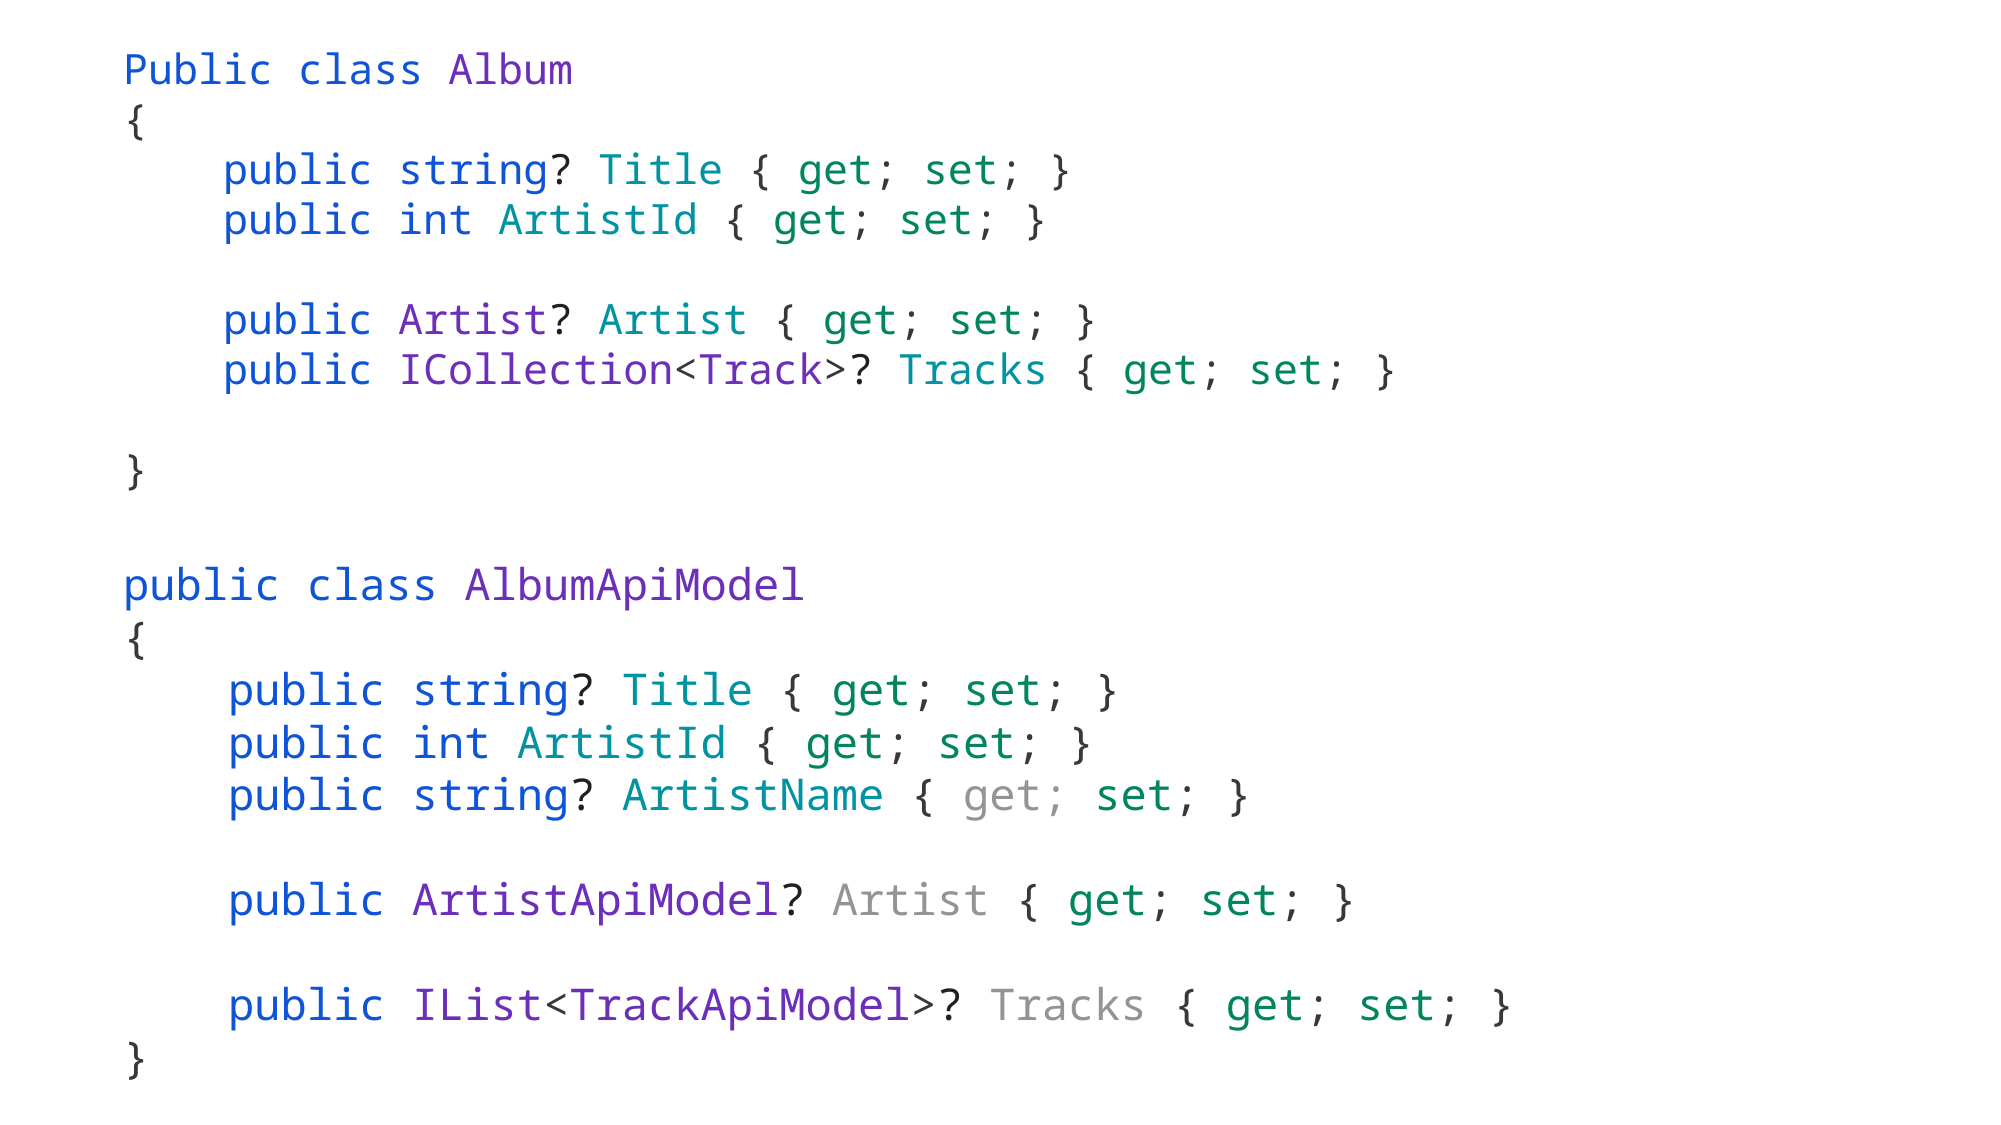

Public class Album
{
    public string? Title { get; set; }
    public int ArtistId { get; set; }
    public Artist? Artist { get; set; }
    public ICollection<Track>? Tracks { get; set; }
}
public class AlbumApiModel
{
    public string? Title { get; set; }
    public int ArtistId { get; set; }
    public string? ArtistName { get; set; }
    public ArtistApiModel? Artist { get; set; }
    public IList<TrackApiModel>? Tracks { get; set; }
}